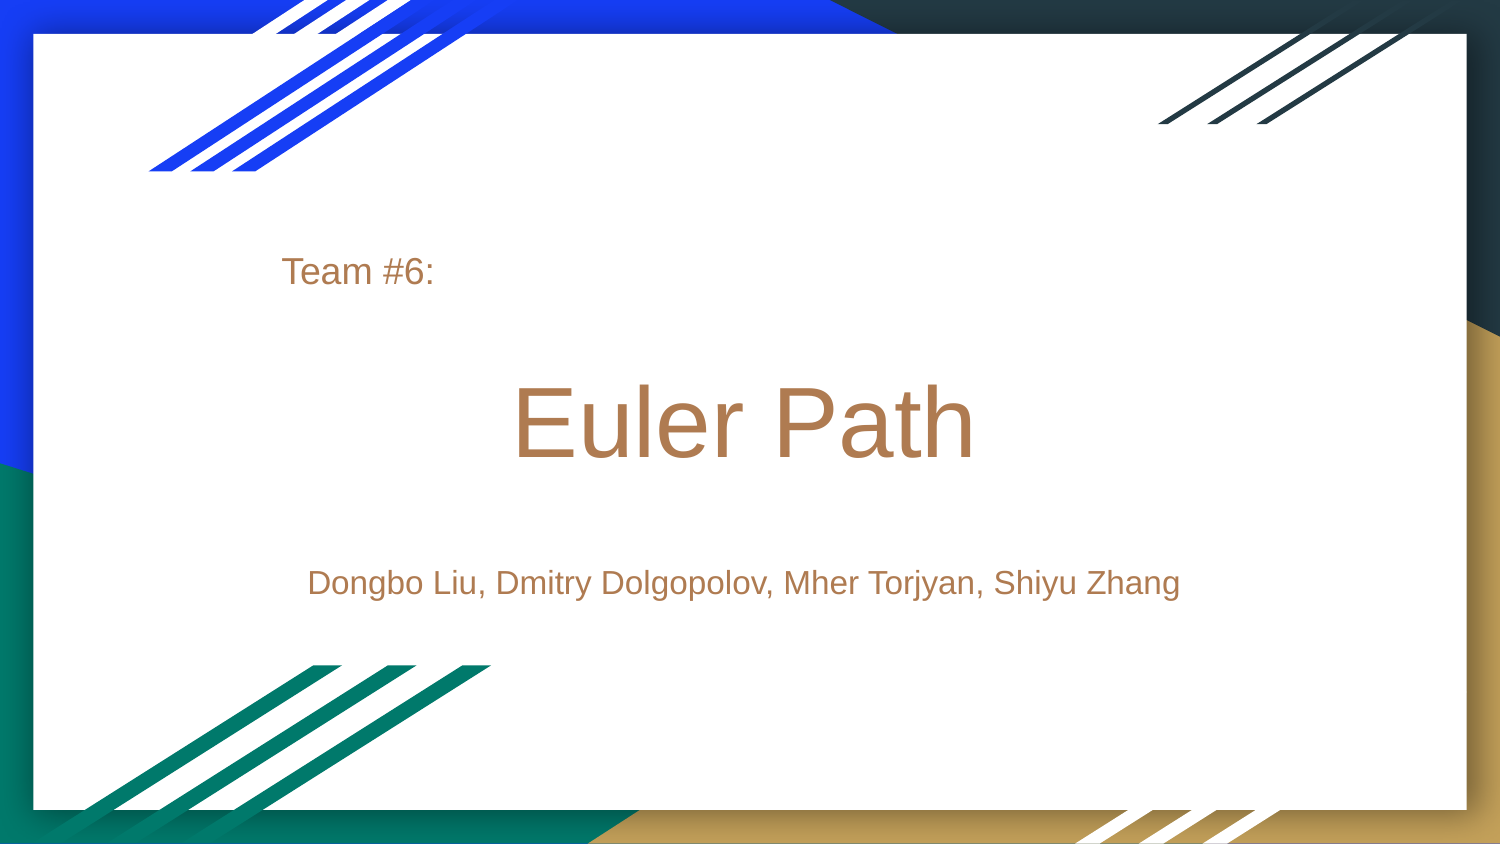

Team #6:
# Euler Path
Dongbo Liu, Dmitry Dolgopolov, Mher Torjyan, Shiyu Zhang